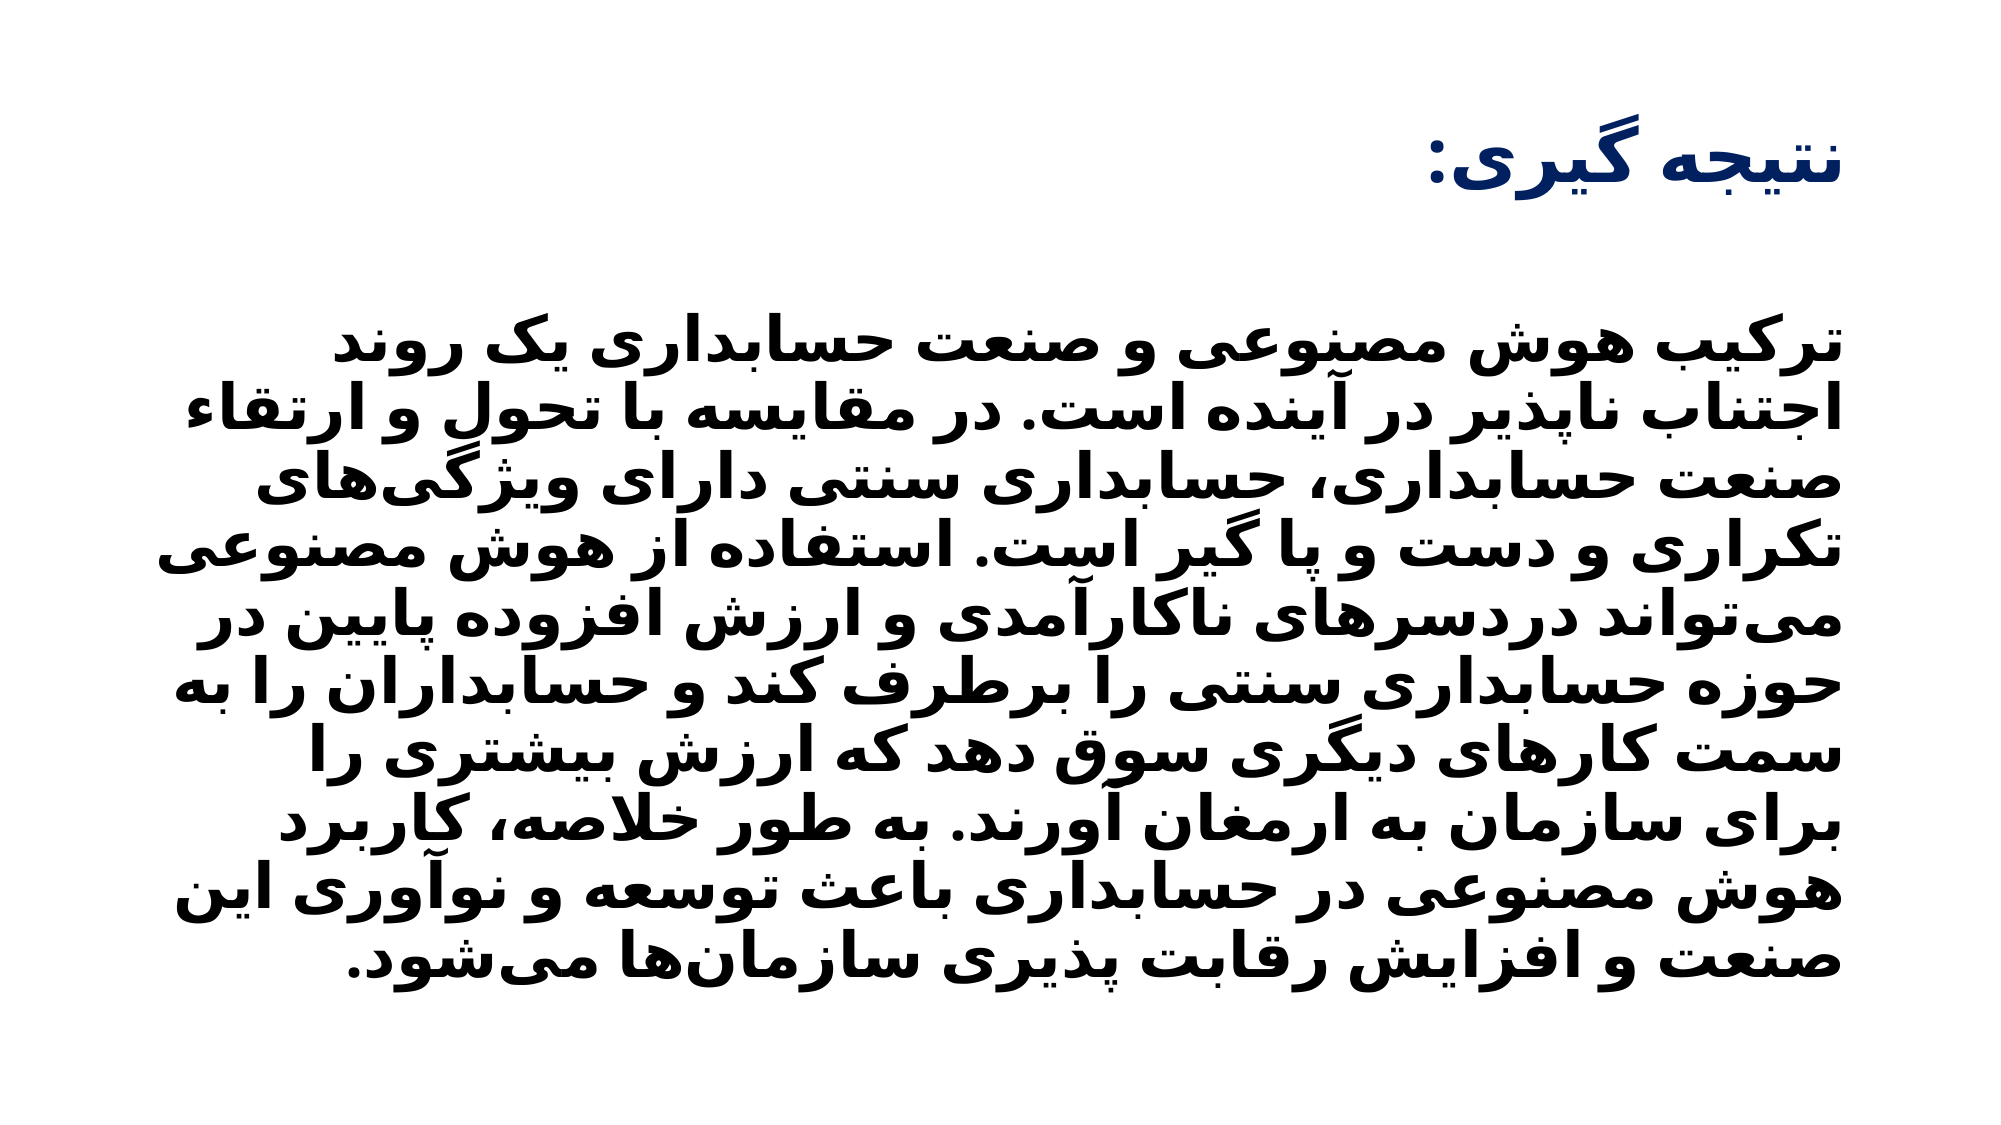

# نتیجه گیری:
ترکیب هوش مصنوعی و صنعت حسابداری یک روند اجتناب ناپذیر در آینده است. در مقایسه با تحول و ارتقاء صنعت حسابداری، حسابداری سنتی دارای ویژگی‌های تکراری و دست و پا گیر است. استفاده از هوش مصنوعی می‌تواند دردسرهای ناکارآمدی و ارزش افزوده پایین در حوزه حسابداری سنتی را برطرف کند و حسابداران را به سمت کارهای دیگری سوق دهد که ارزش بیشتری را برای سازمان به ارمغان آورند. به طور خلاصه، کاربرد هوش مصنوعی در حسابداری باعث توسعه و نوآوری این صنعت و افزایش رقابت پذیری ساز‌مان‌ها می‌شود.